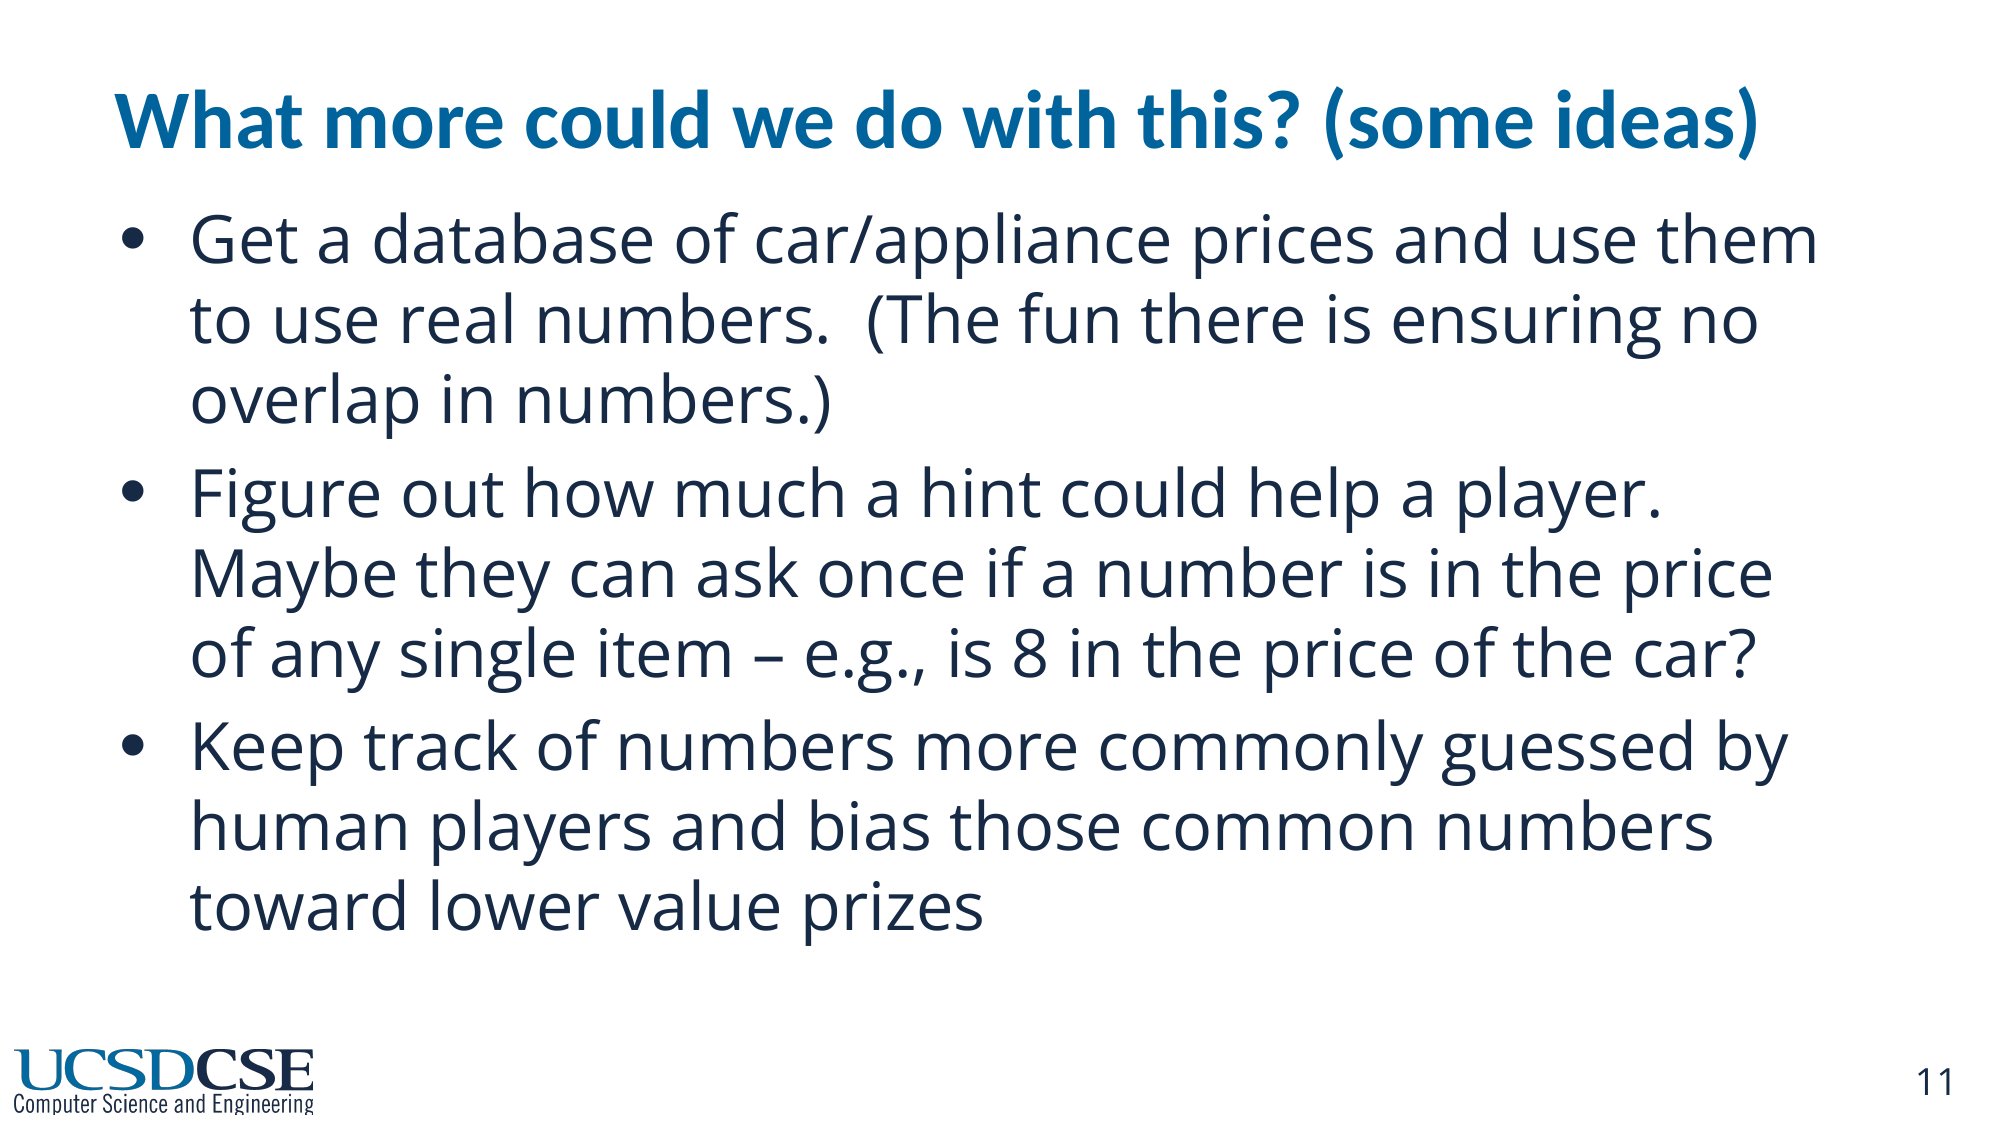

# What more could we do with this? (some ideas)
Get a database of car/appliance prices and use them to use real numbers.  (The fun there is ensuring no overlap in numbers.)
Figure out how much a hint could help a player.  Maybe they can ask once if a number is in the price of any single item – e.g., is 8 in the price of the car?
Keep track of numbers more commonly guessed by human players and bias those common numbers toward lower value prizes